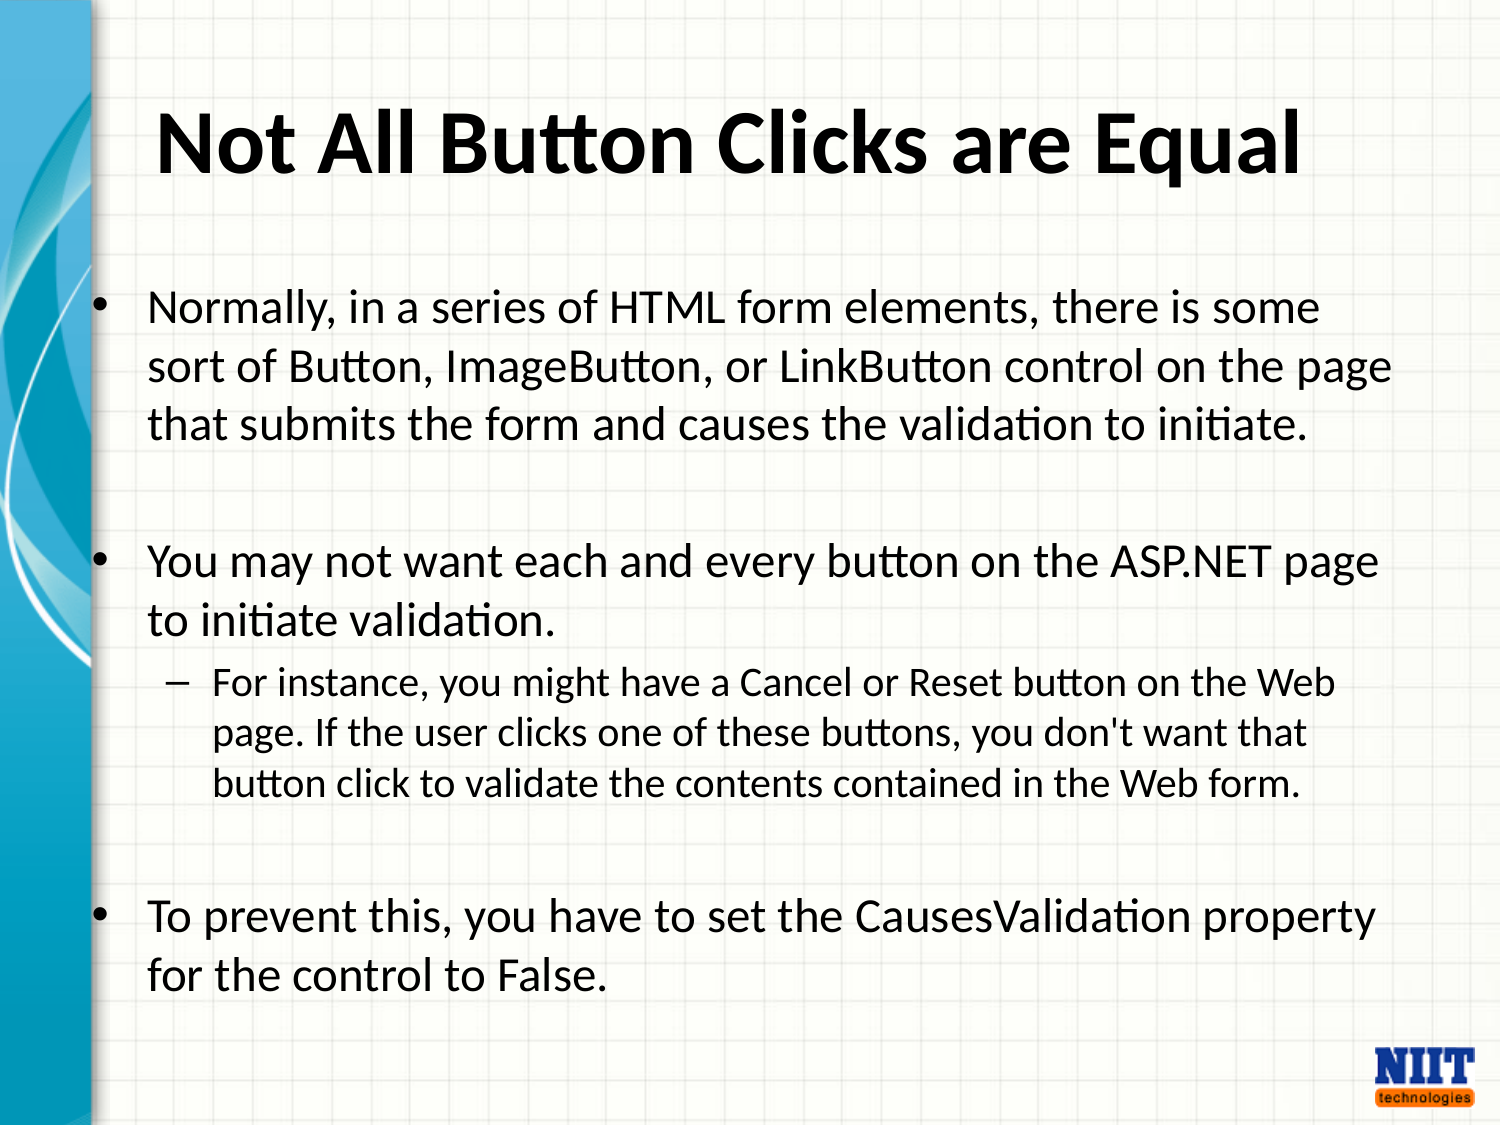

Not All Button Clicks are Equal
Normally, in a series of HTML form elements, there is some sort of Button, ImageButton, or LinkButton control on the page that submits the form and causes the validation to initiate.

You may not want each and every button on the ASP.NET page to initiate validation.
For instance, you might have a Cancel or Reset button on the Web page. If the user clicks one of these buttons, you don't want that button click to validate the contents contained in the Web form.

To prevent this, you have to set the CausesValidation property for the control to False.